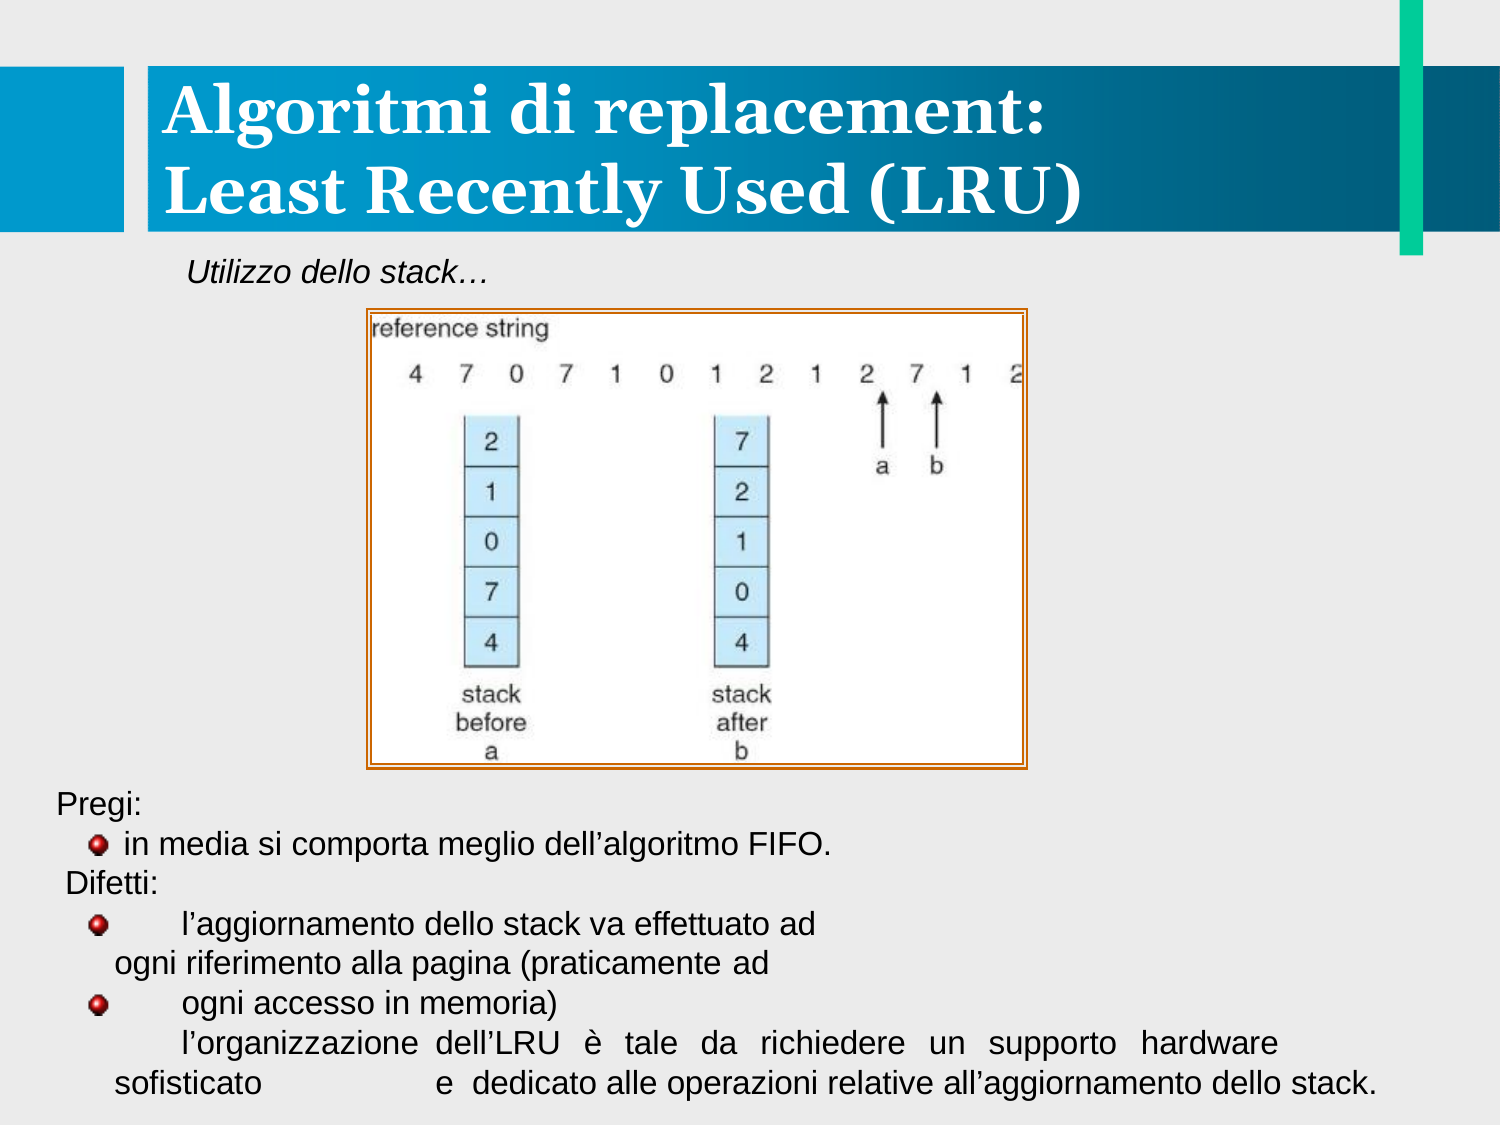

# Algoritmi di replacement:  Least Recently Used (LRU)

Utilizzo dello stack…

Pregi:
in media si comporta meglio dell’algoritmo FIFO.  Difetti:
l’aggiornamento dello stack va effettuato ad ogni riferimento alla pagina (praticamente ad
ogni accesso in memoria)
l’organizzazione	dell’LRU	è	tale	da	richiedere	un	supporto	hardware	sofisticato	e  dedicato alle operazioni relative all’aggiornamento dello stack.